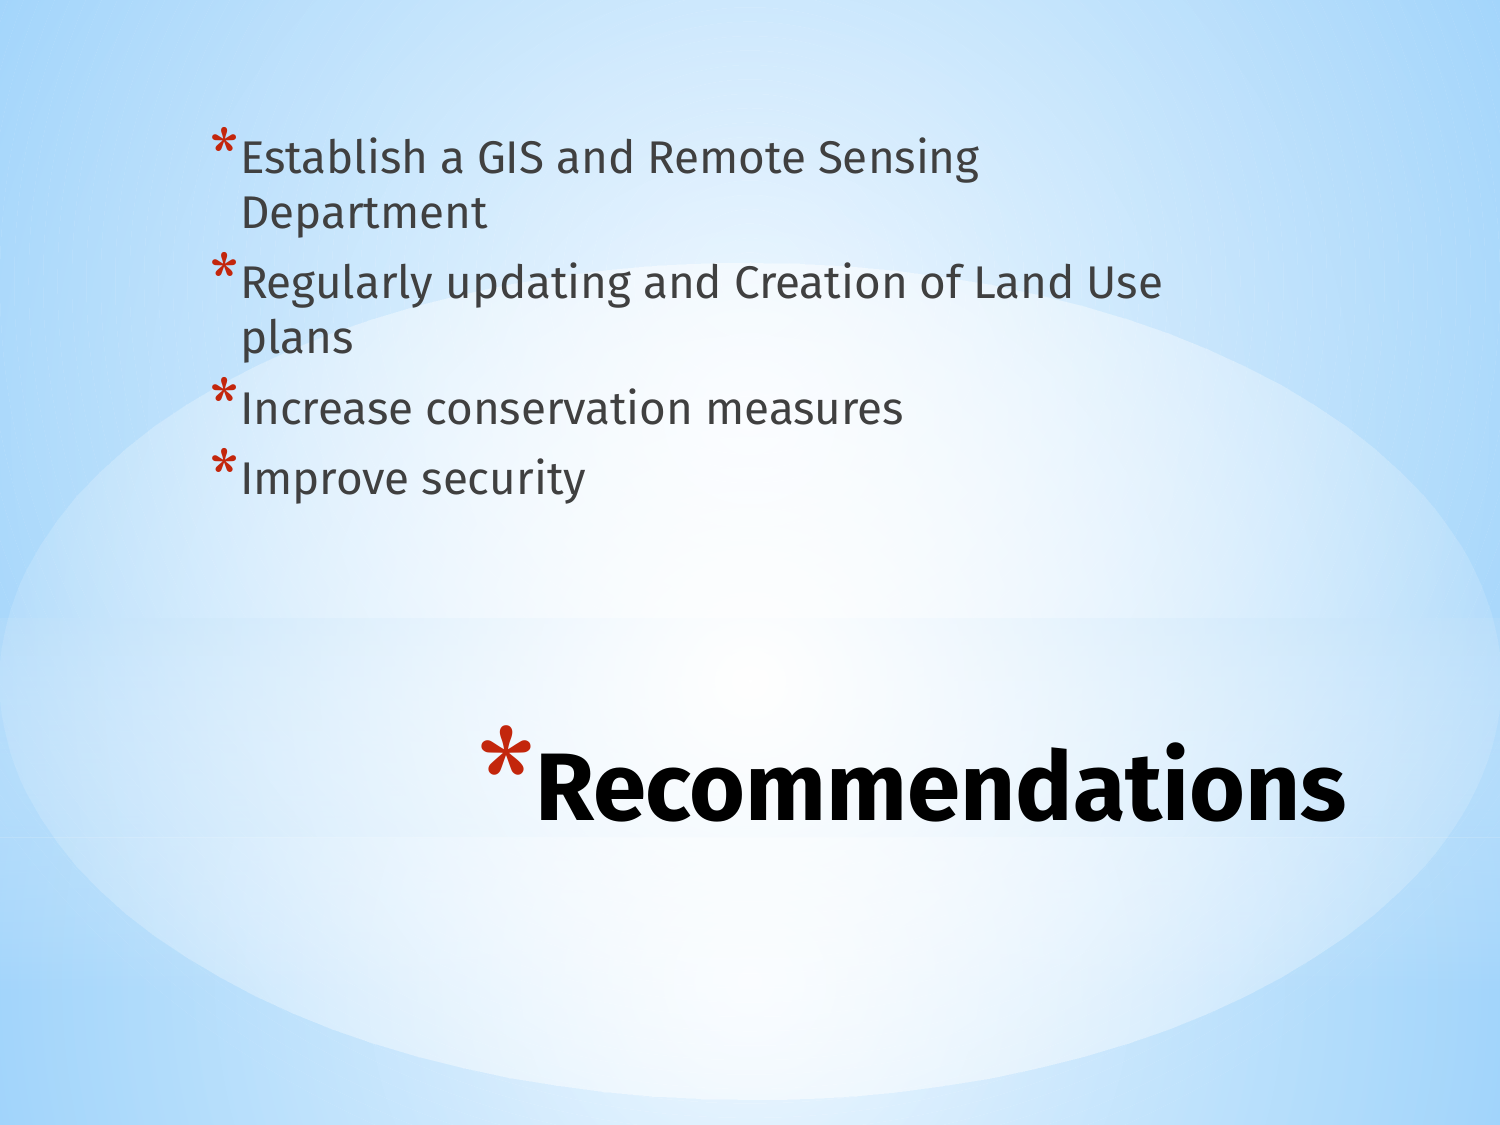

Establish a GIS and Remote Sensing Department
Regularly updating and Creation of Land Use plans
Increase conservation measures
Improve security

# Recommendations